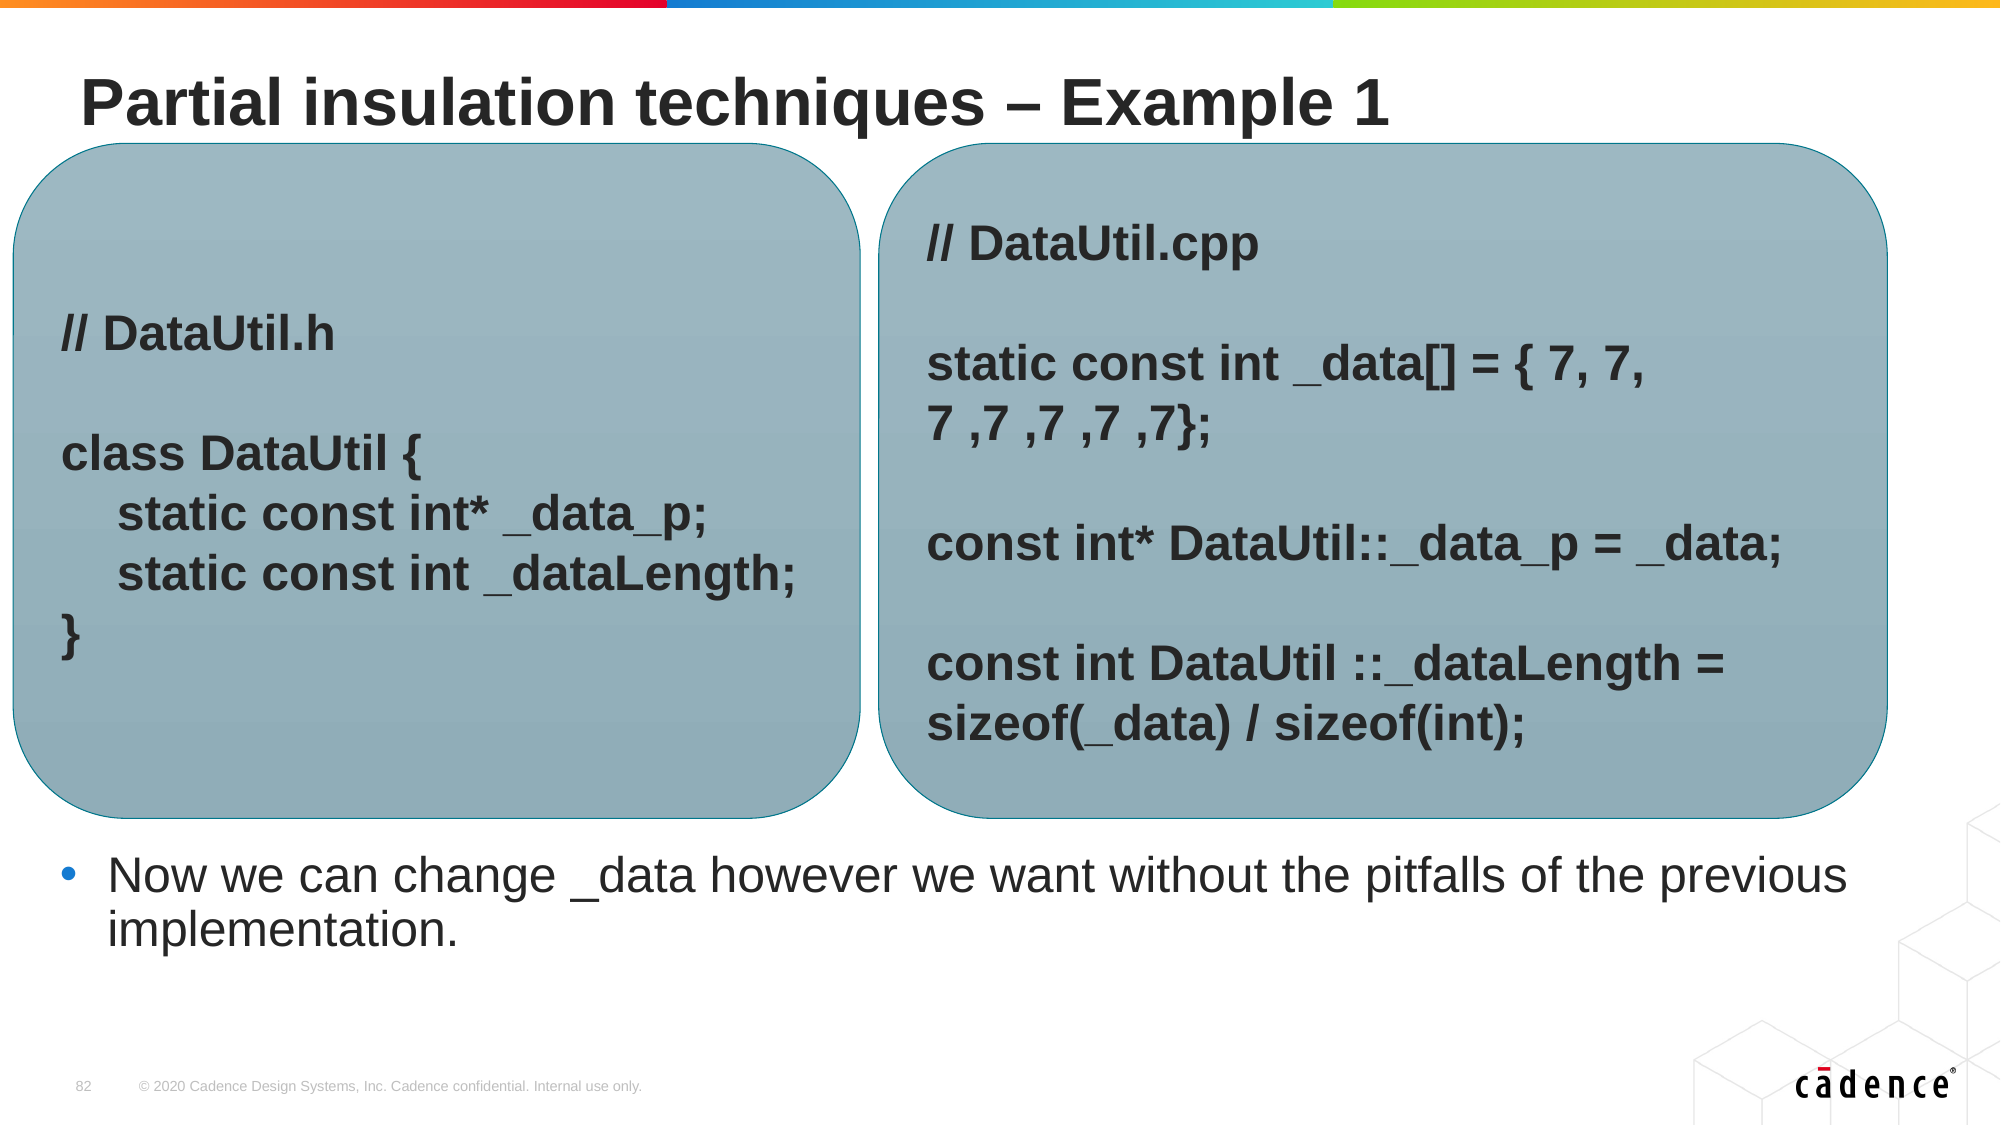

# Partial insulation techniques – Example 1
// DataUtil.cpp

static const int _data[] = { 7, 7, 7 ,7 ,7 ,7 ,7};

const int* DataUtil::_data_p = _data;

const int DataUtil ::_dataLength = sizeof(_data) / sizeof(int);
// DataUtil.h

class DataUtil {
    static const int* _data_p;
    static const int _dataLength;
}

Now we can change _data however we want without the pitfalls of the previous implementation.